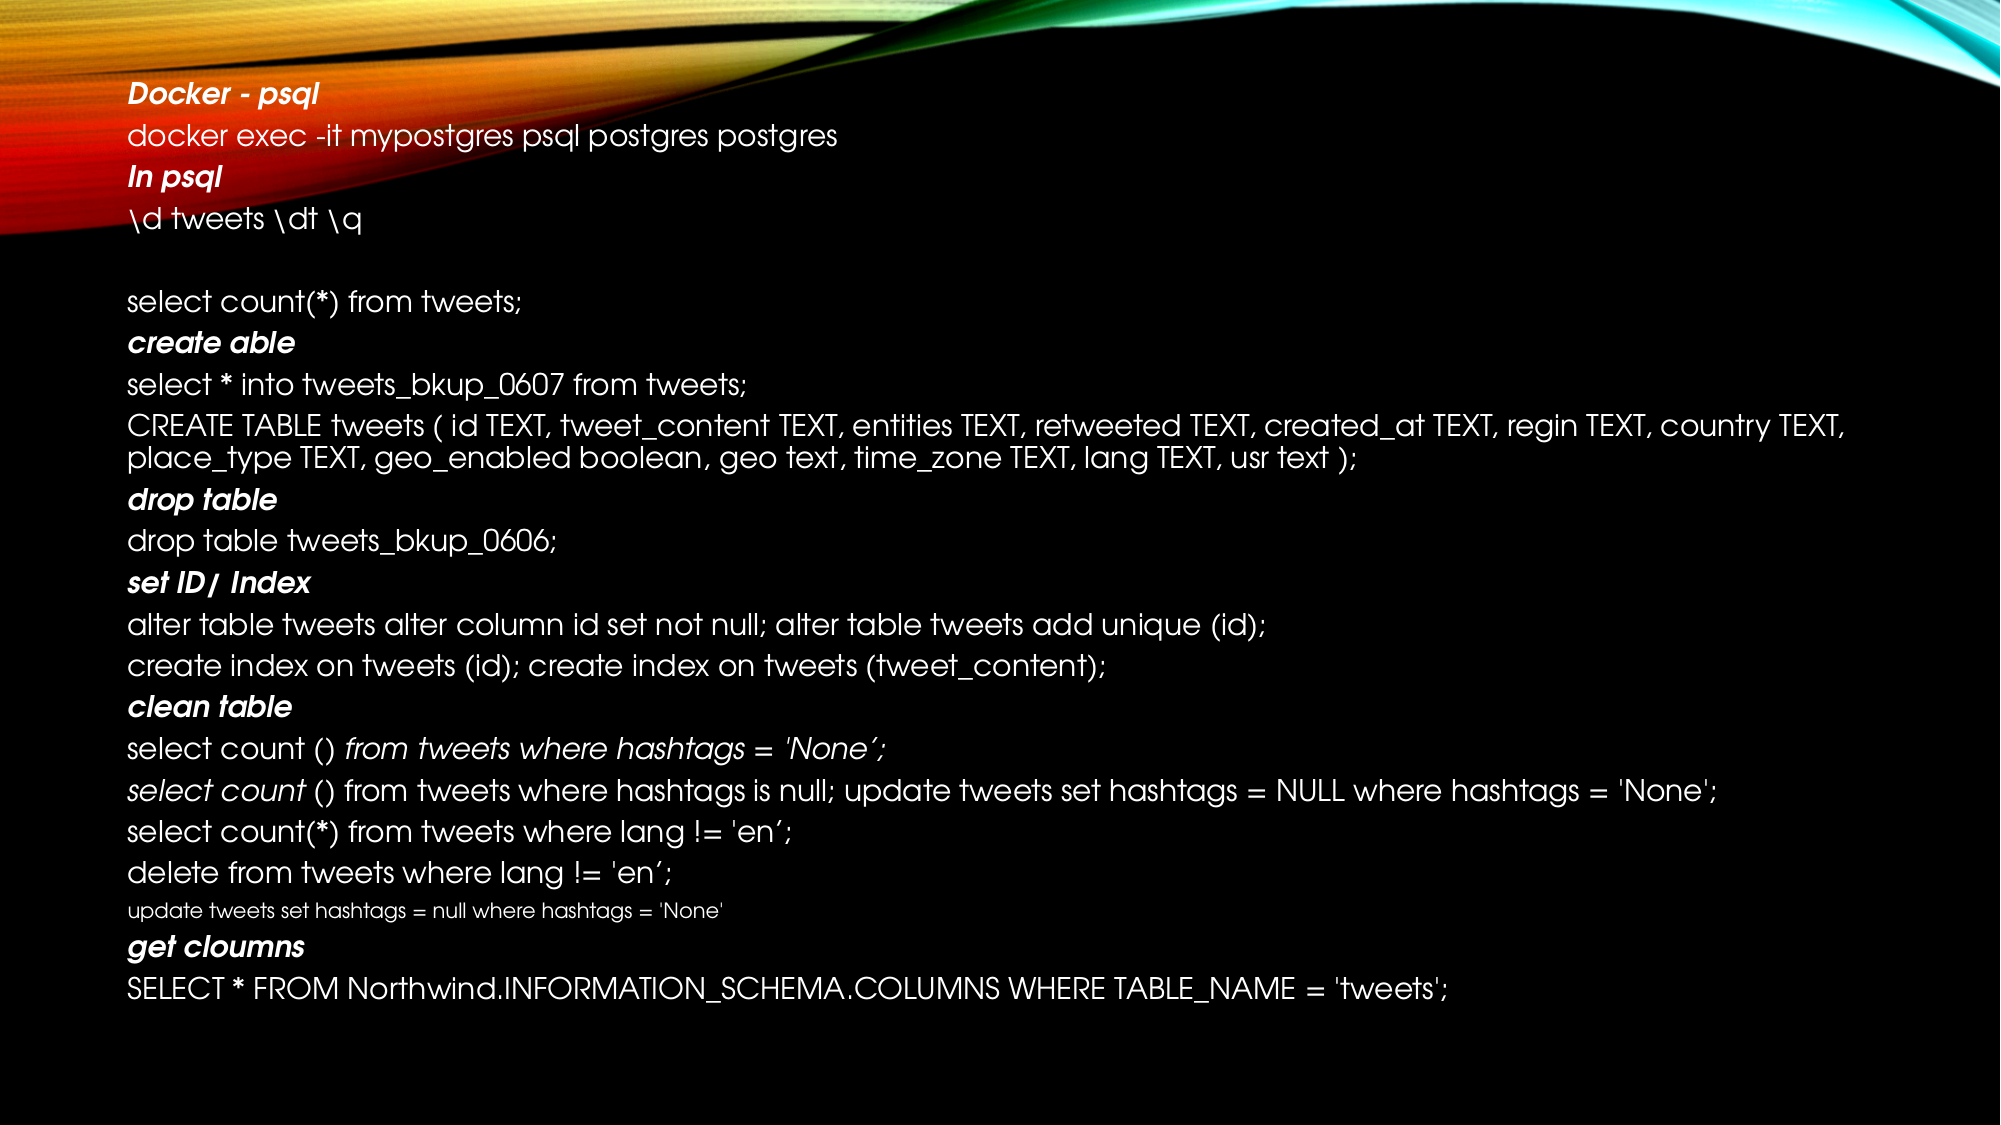

Docker - psql
docker exec -it mypostgres psql postgres postgres
In psql
\d tweets \dt \q

select count(*) from tweets;
create able
select * into tweets_bkup_0607 from tweets;
CREATE TABLE tweets ( id TEXT, tweet_content TEXT, entities TEXT, retweeted TEXT, created_at TEXT, regin TEXT, country TEXT, place_type TEXT, geo_enabled boolean, geo text, time_zone TEXT, lang TEXT, usr text );
drop table
drop table tweets_bkup_0606;
set ID/ Index
alter table tweets alter column id set not null; alter table tweets add unique (id);
create index on tweets (id); create index on tweets (tweet_content);
clean table
select count () from tweets where hashtags = 'None’;
select count () from tweets where hashtags is null; update tweets set hashtags = NULL where hashtags = 'None';
select count(*) from tweets where lang != 'en’;
delete from tweets where lang != 'en’;
update tweets set hashtags = null where hashtags = 'None'
get cloumns
SELECT * FROM Northwind.INFORMATION_SCHEMA.COLUMNS WHERE TABLE_NAME = 'tweets';